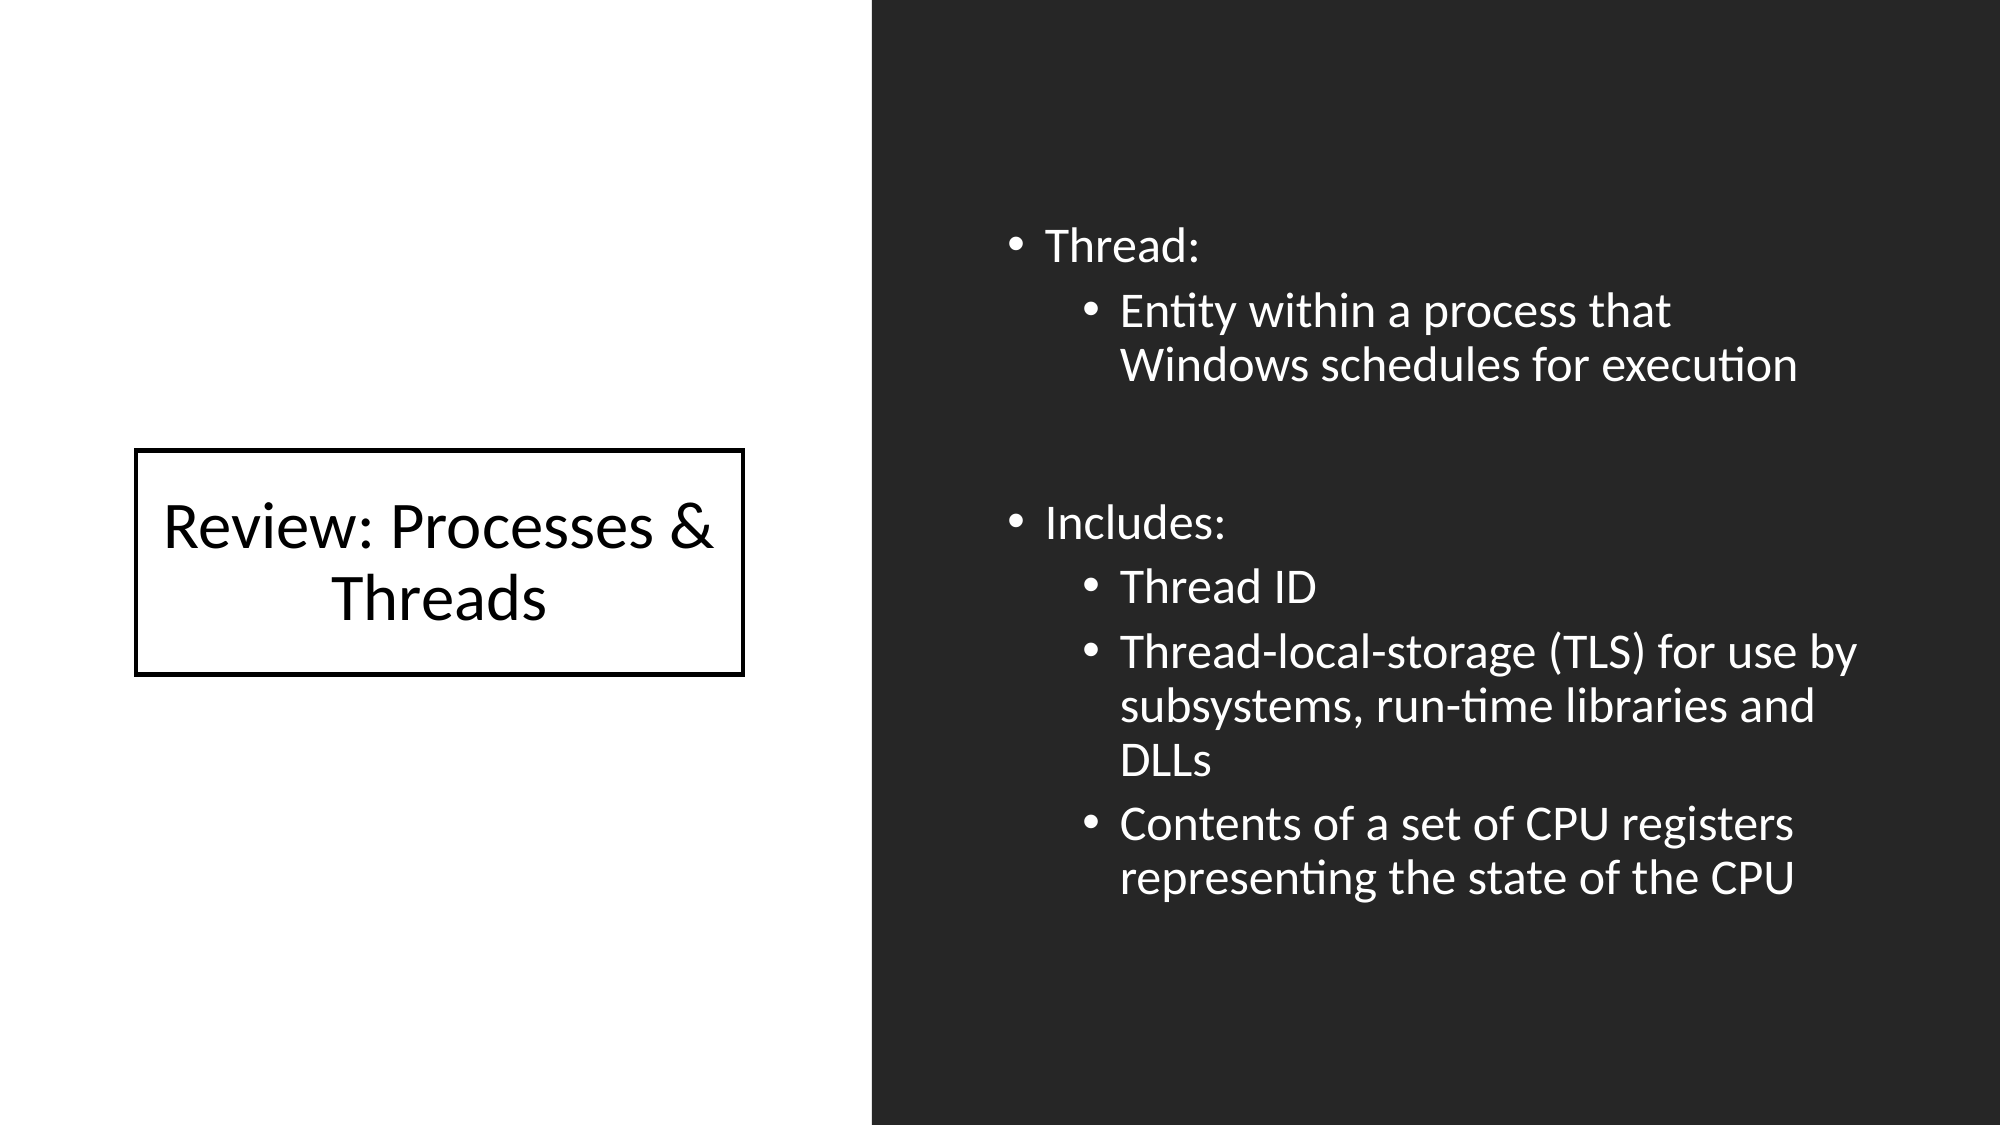

Thread:
Entity within a process that Windows schedules for execution

Includes:
Thread ID
Thread-local-storage (TLS) for use by subsystems, run-time libraries and DLLs
Contents of a set of CPU registers representing the state of the CPU
# Review: Processes & Threads